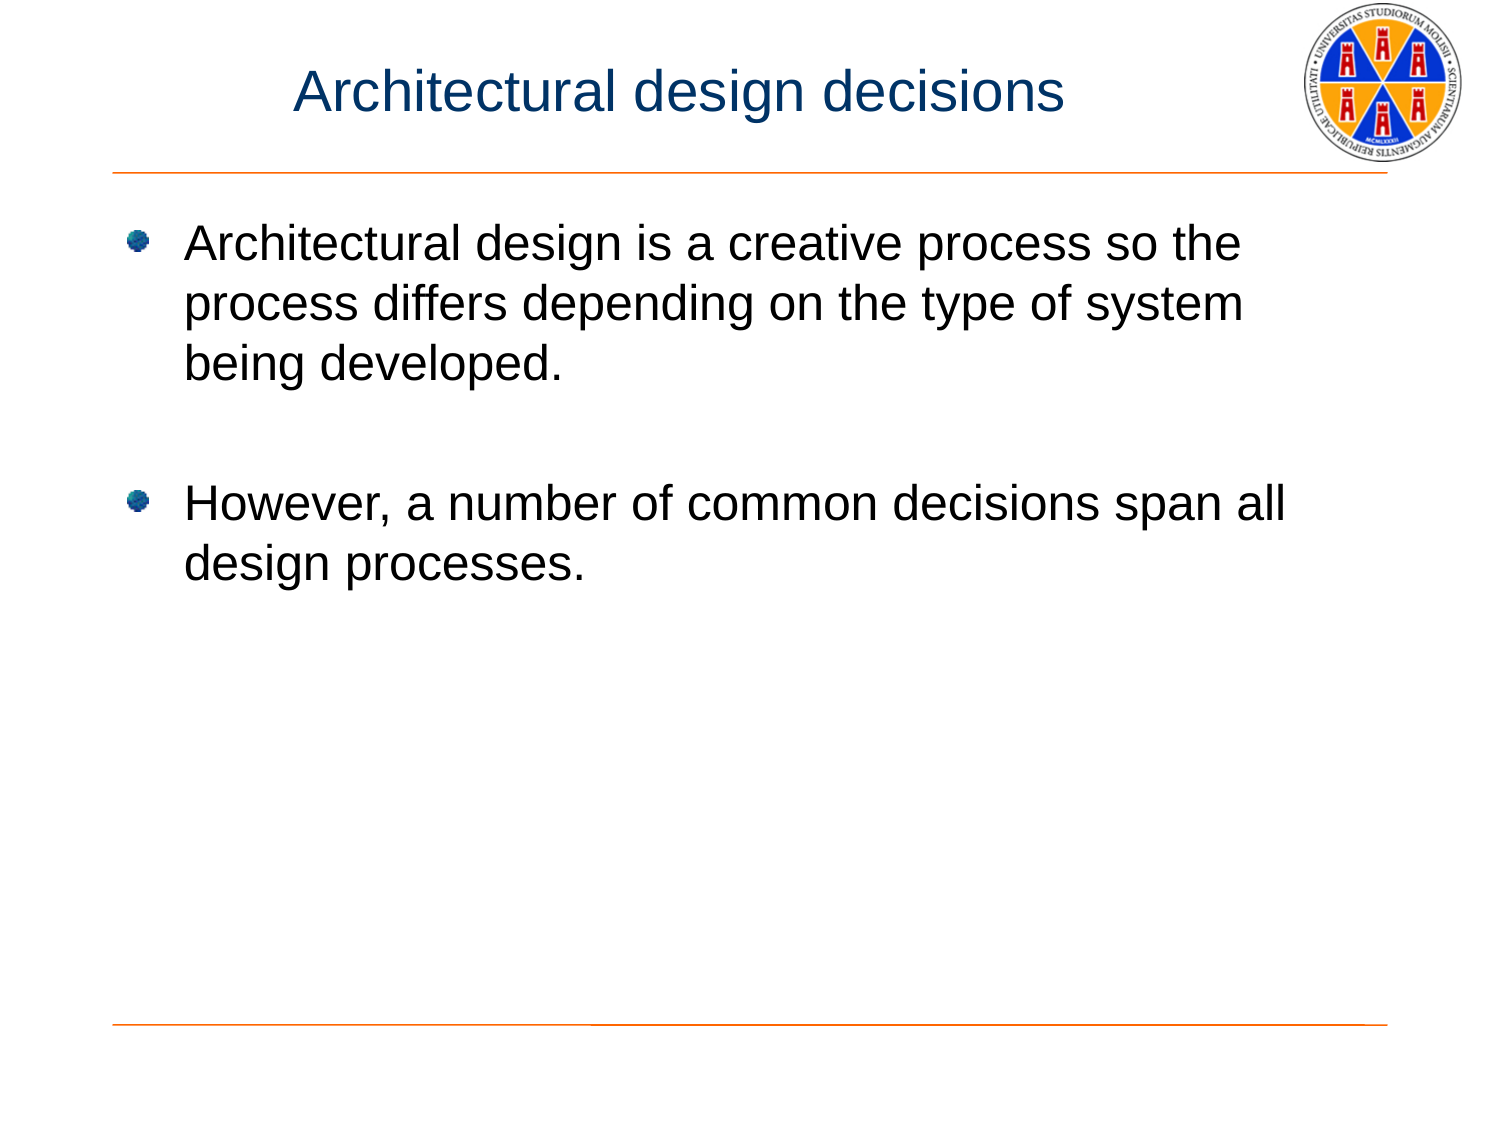

# Architectural design decisions
Architectural design is a creative process so the process differs depending on the type of system being developed.

However, a number of common decisions span all design processes.